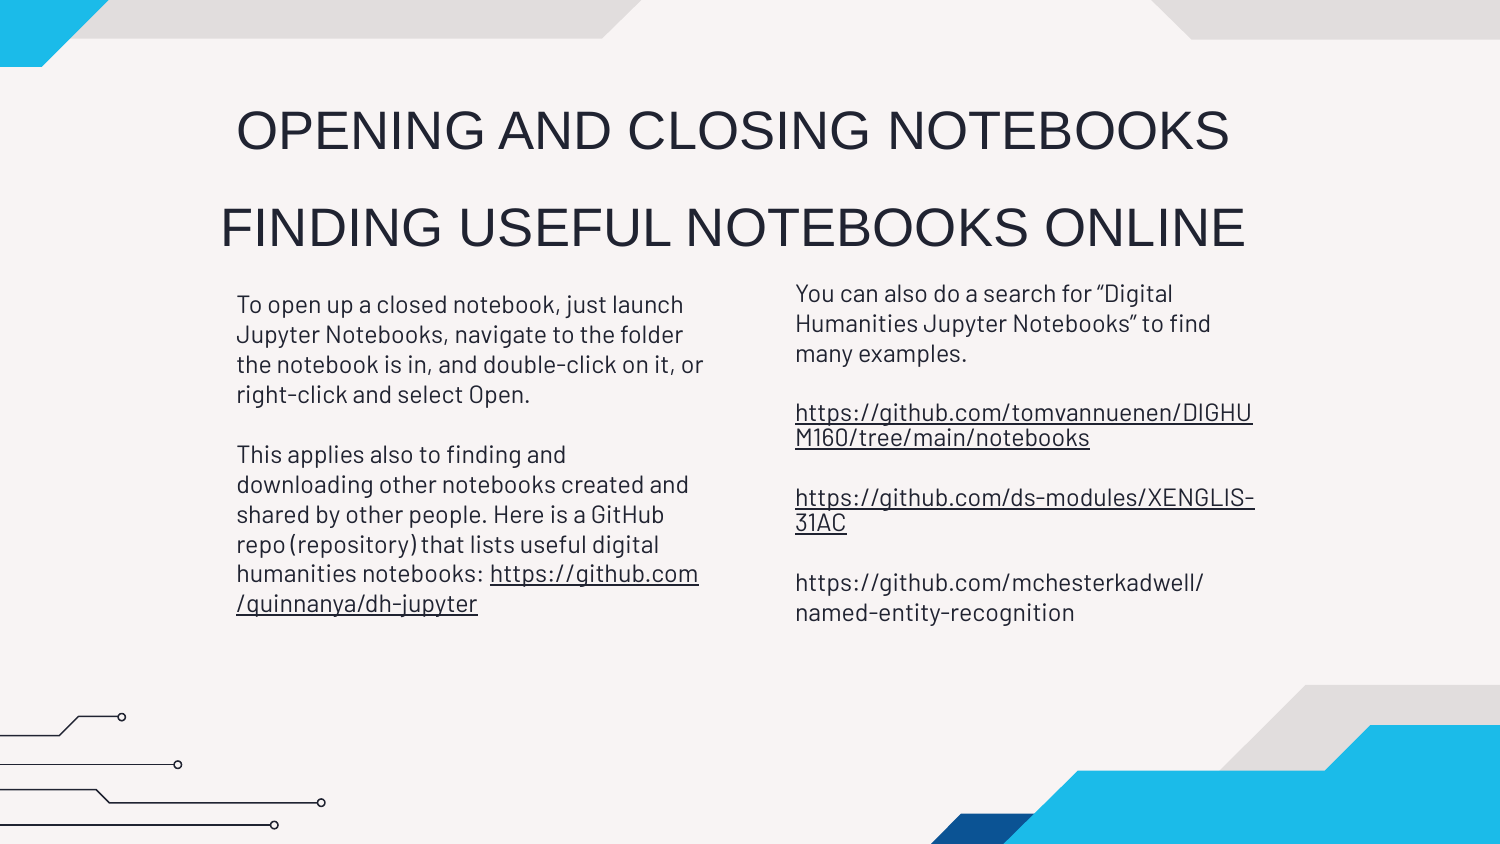

# OPENING AND CLOSING NOTEBOOKS FINDING USEFUL NOTEBOOKS ONLINE
You can also do a search for “Digital Humanities Jupyter Notebooks” to find many examples.

https://github.com/tomvannuenen/DIGHUM160/tree/main/notebooks

https://github.com/ds-modules/XENGLIS-31AC

https://github.com/mchesterkadwell/named-entity-recognition
To open up a closed notebook, just launch Jupyter Notebooks, navigate to the folder the notebook is in, and double-click on it, or right-click and select Open.

This applies also to finding and downloading other notebooks created and shared by other people. Here is a GitHub repo (repository) that lists useful digital humanities notebooks: https://github.com/quinnanya/dh-jupyter